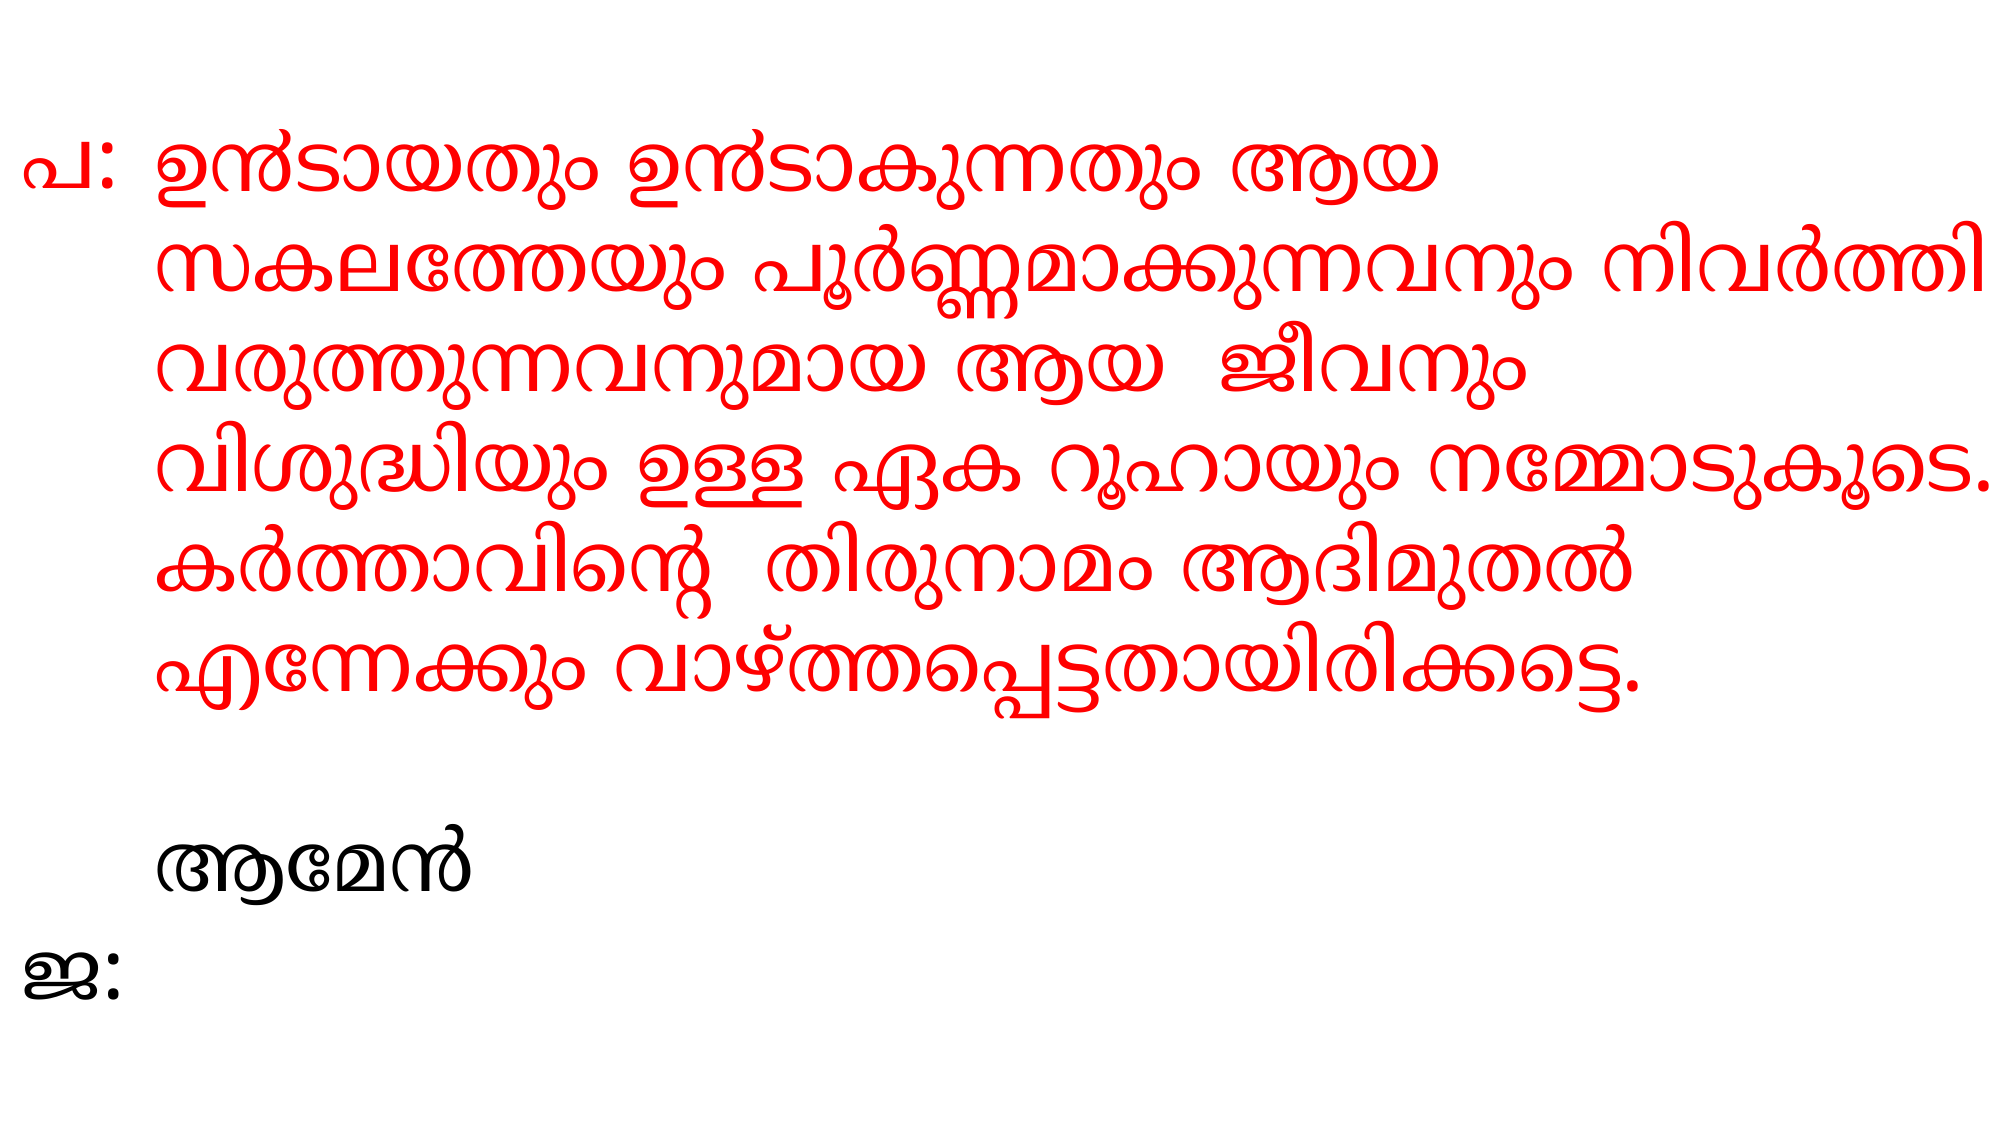

പ:
ഉ൯ടായതും ഉ൯ടാകുന്നതും ആയ സകലത്തേയും പൂര്‍ണ്ണമാക്കുന്നവനും നിവര്‍ത്തി വരുത്തുന്നവനുമായ ആയ  ജീവനും വിശുദ്ധിയും ഉള്ള ഏക റൂഹായും നമ്മോടുകൂടെ. കര്‍ത്താവിന്‍റെ  തിരുനാമം ആദിമുതല്‍ എന്നേക്കും വാഴ്ത്തപ്പെട്ടതായിരിക്കട്ടെ.

ആമേന്‍

ജ: